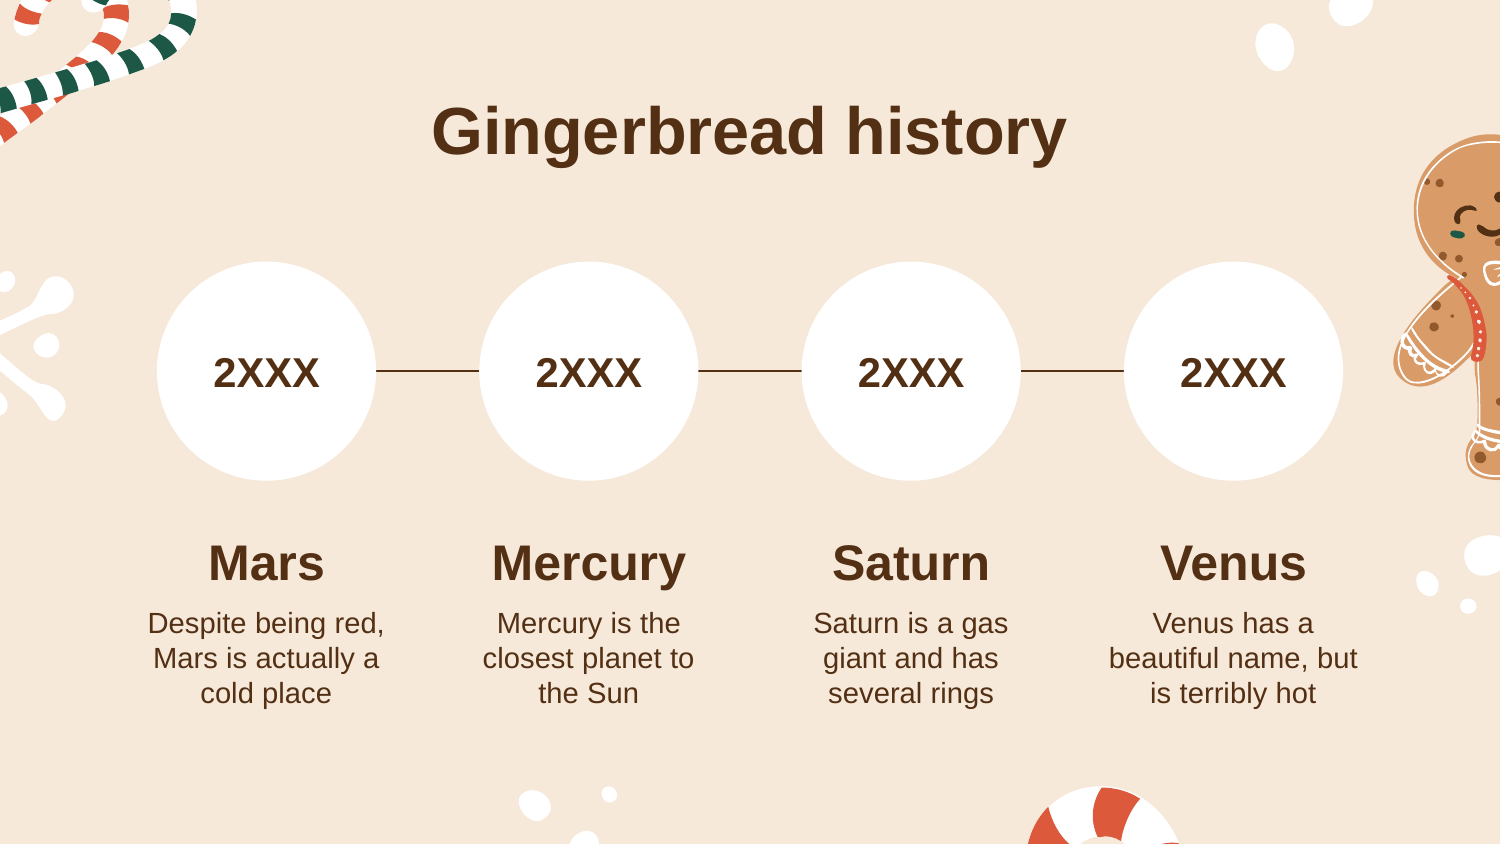

# Gingerbread history
2XXX
2XXX
2XXX
2XXX
Mars
Mercury
Saturn
Venus
Mercury is the closest planet to the Sun
Saturn is a gas giant and has several rings
Venus has a beautiful name, but is terribly hot
Despite being red, Mars is actually a cold place